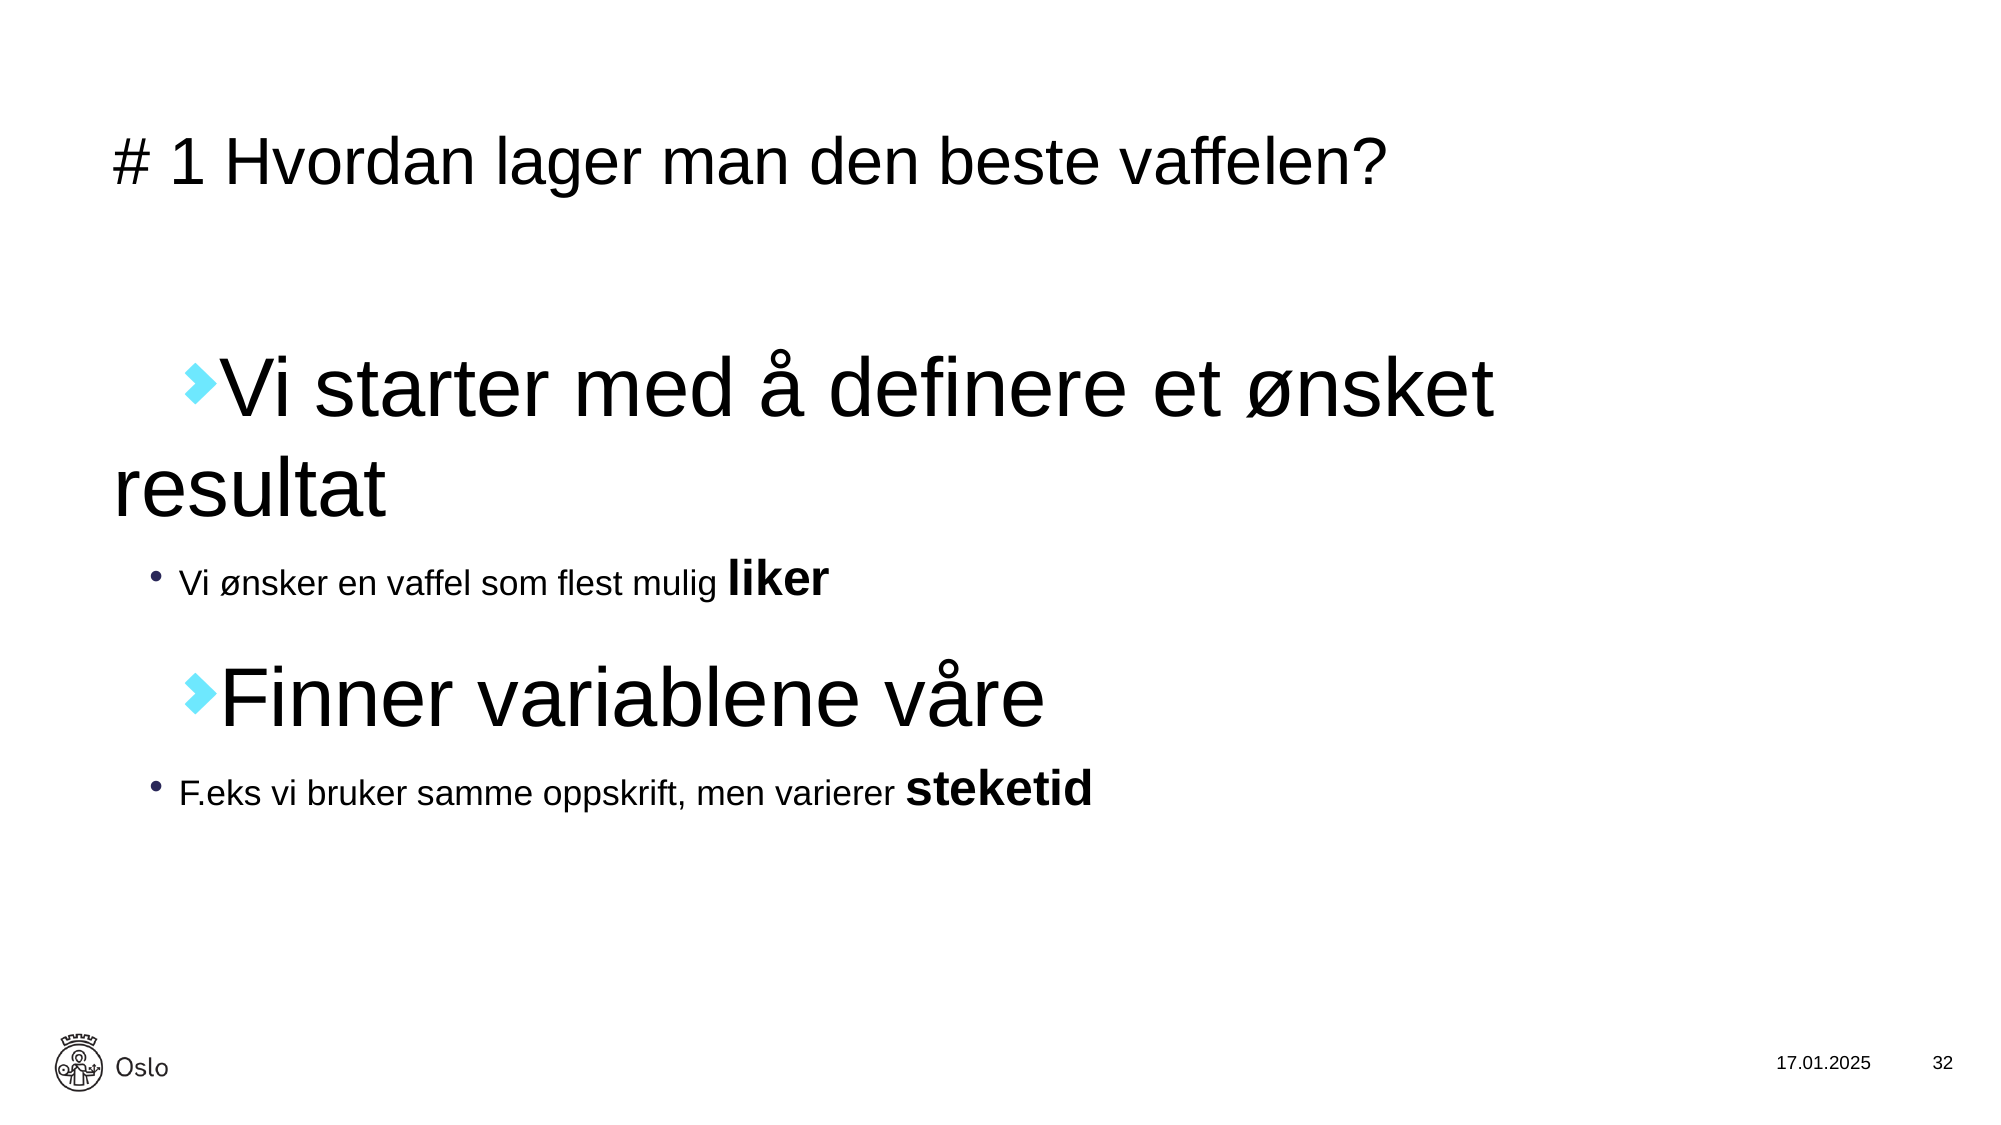

# # 1 Hvordan lager man den beste vaffelen?
Vi starter med å definere et ønsket resultat
Vi ønsker en vaffel som flest mulig liker
Finner variablene våre
F.eks vi bruker samme oppskrift, men varierer steketid
17.01.2025
32